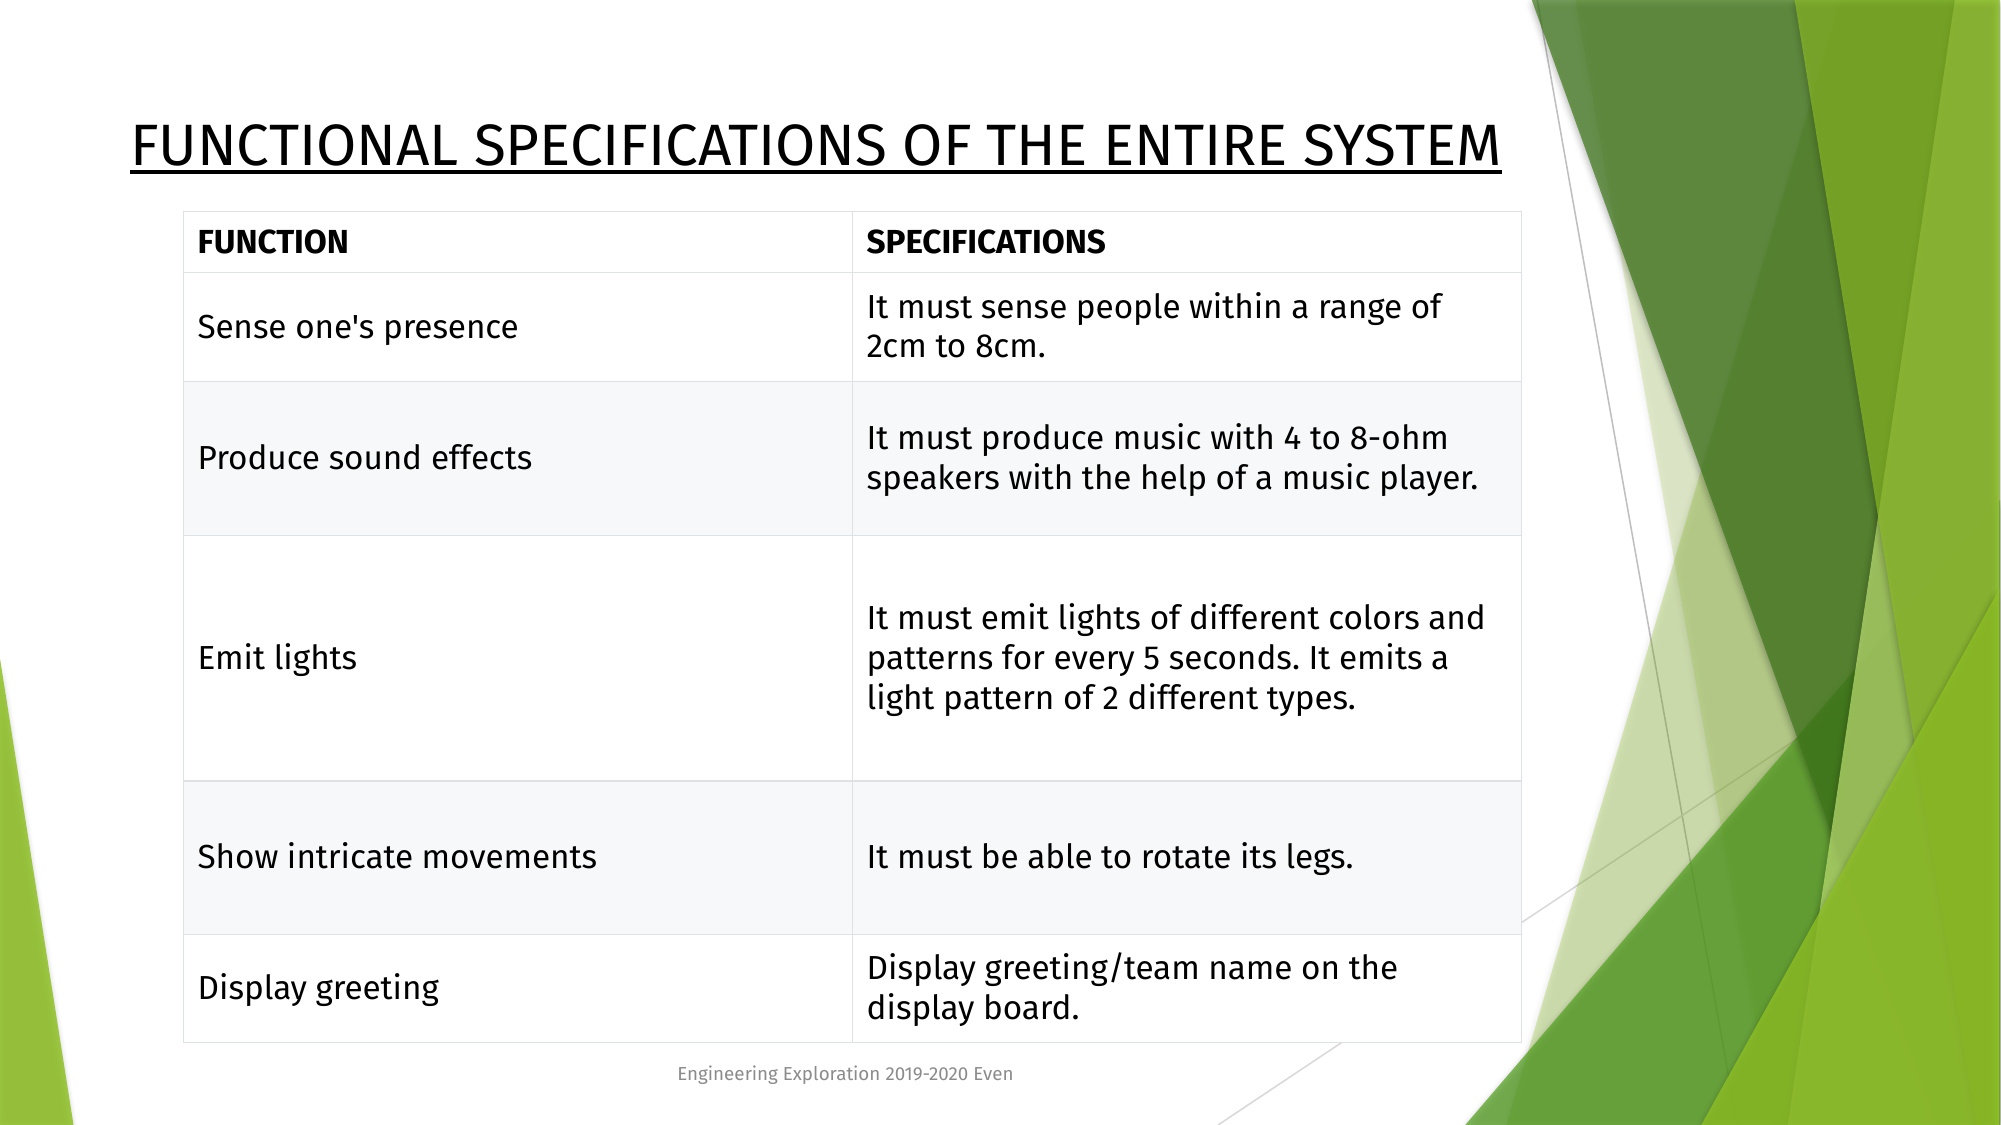

# FUNCTIONAL SPECIFICATIONS OF THE ENTIRE SYSTEM
| FUNCTION | SPECIFICATIONS |
| --- | --- |
| Sense one's presence | It must sense people within a range of 2cm to 8cm. |
| Produce sound effects | It must produce music with 4 to 8-ohm speakers with the help of a music player. |
| Emit lights | It must emit lights of different colors and patterns for every 5 seconds. It emits a light pattern of 2 different types. |
| Show intricate movements | It must be able to rotate its legs. |
| Display greeting | Display greeting/team name on the display board. |
Engineering Exploration 2019-2020 Even